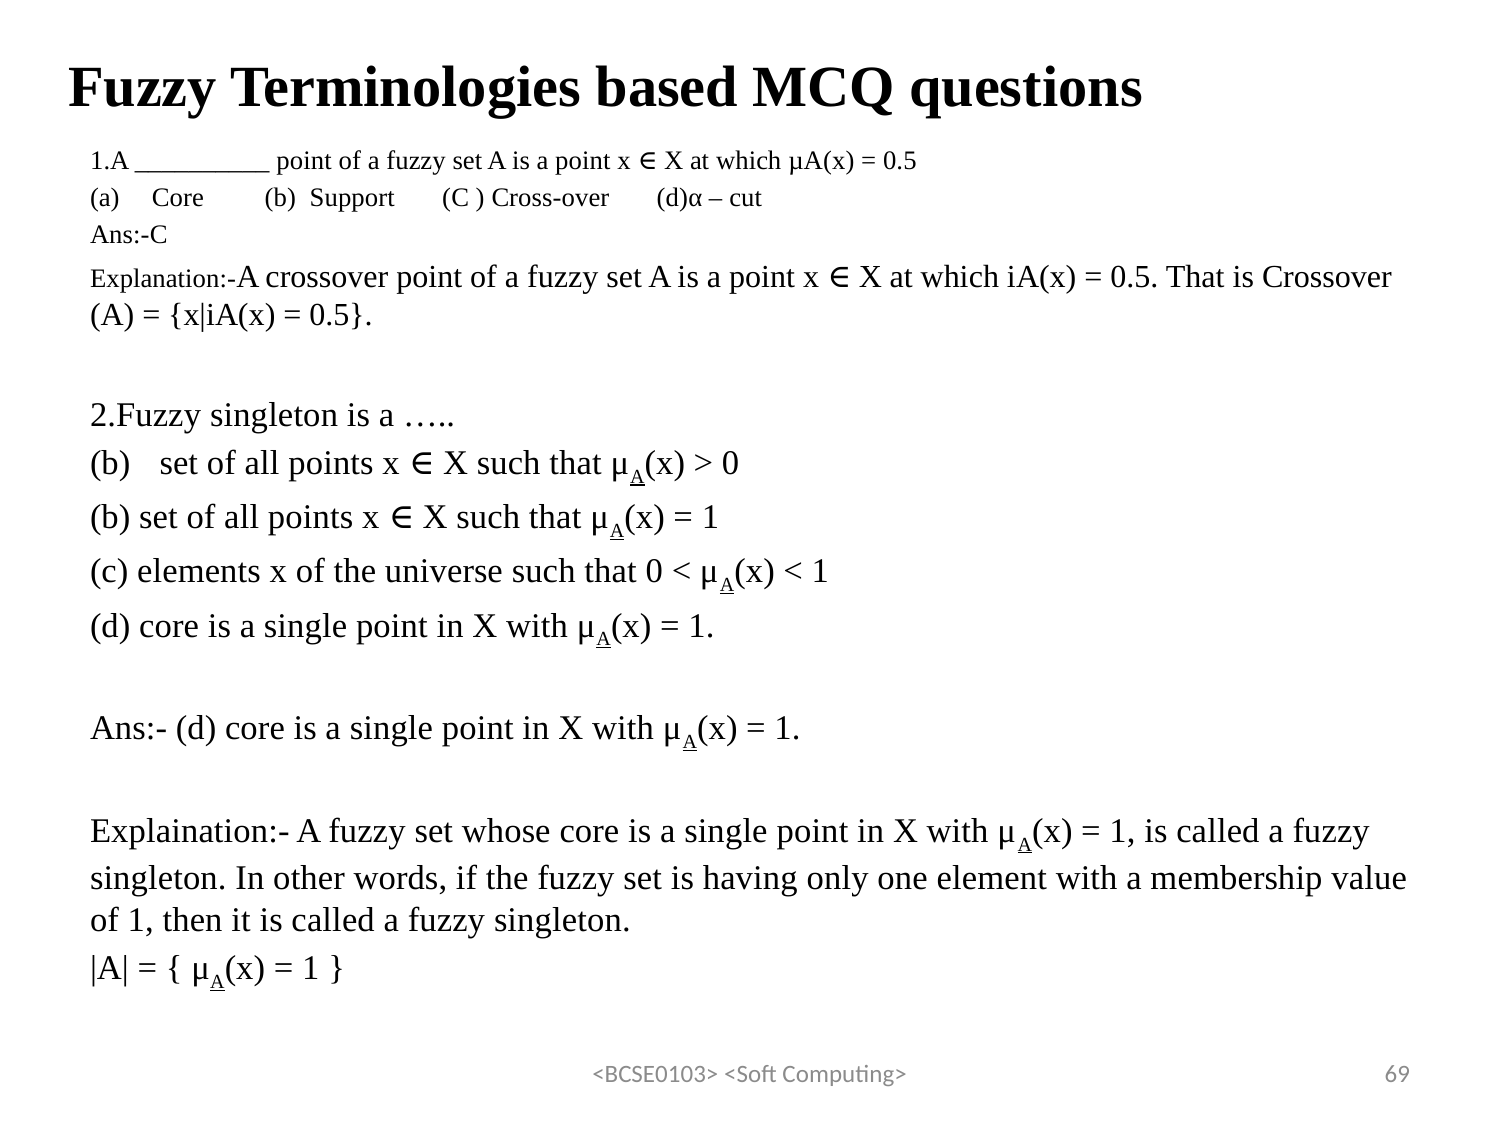

# Fuzzy Terminologies based MCQ questions
1.A __________ point of a fuzzy set A is a point x ∈ X at which µA(x) = 0.5
Core         (b)  Support       (C ) Cross-over       (d)α – cut
Ans:-C
Explanation:-A crossover point of a fuzzy set A is a point x ∈ X at which iA(x) = 0.5. That is Crossover (A) = {x|iA(x) = 0.5}.

2.Fuzzy singleton is a …..
set of all points x ∈ X such that μA(x) > 0
(b) set of all points x ∈ X such that μA(x) = 1
(c) elements x of the universe such that 0 < μA(x) < 1
(d) core is a single point in X with μA(x) = 1.

Ans:- (d) core is a single point in X with μA(x) = 1.

Explaination:- A fuzzy set whose core is a single point in X with μA(x) = 1, is called a fuzzy singleton. In other words, if the fuzzy set is having only one element with a membership value of 1, then it is called a fuzzy singleton.
|A| = { μA(x) = 1 }

<BCSE0103> <Soft Computing>
69